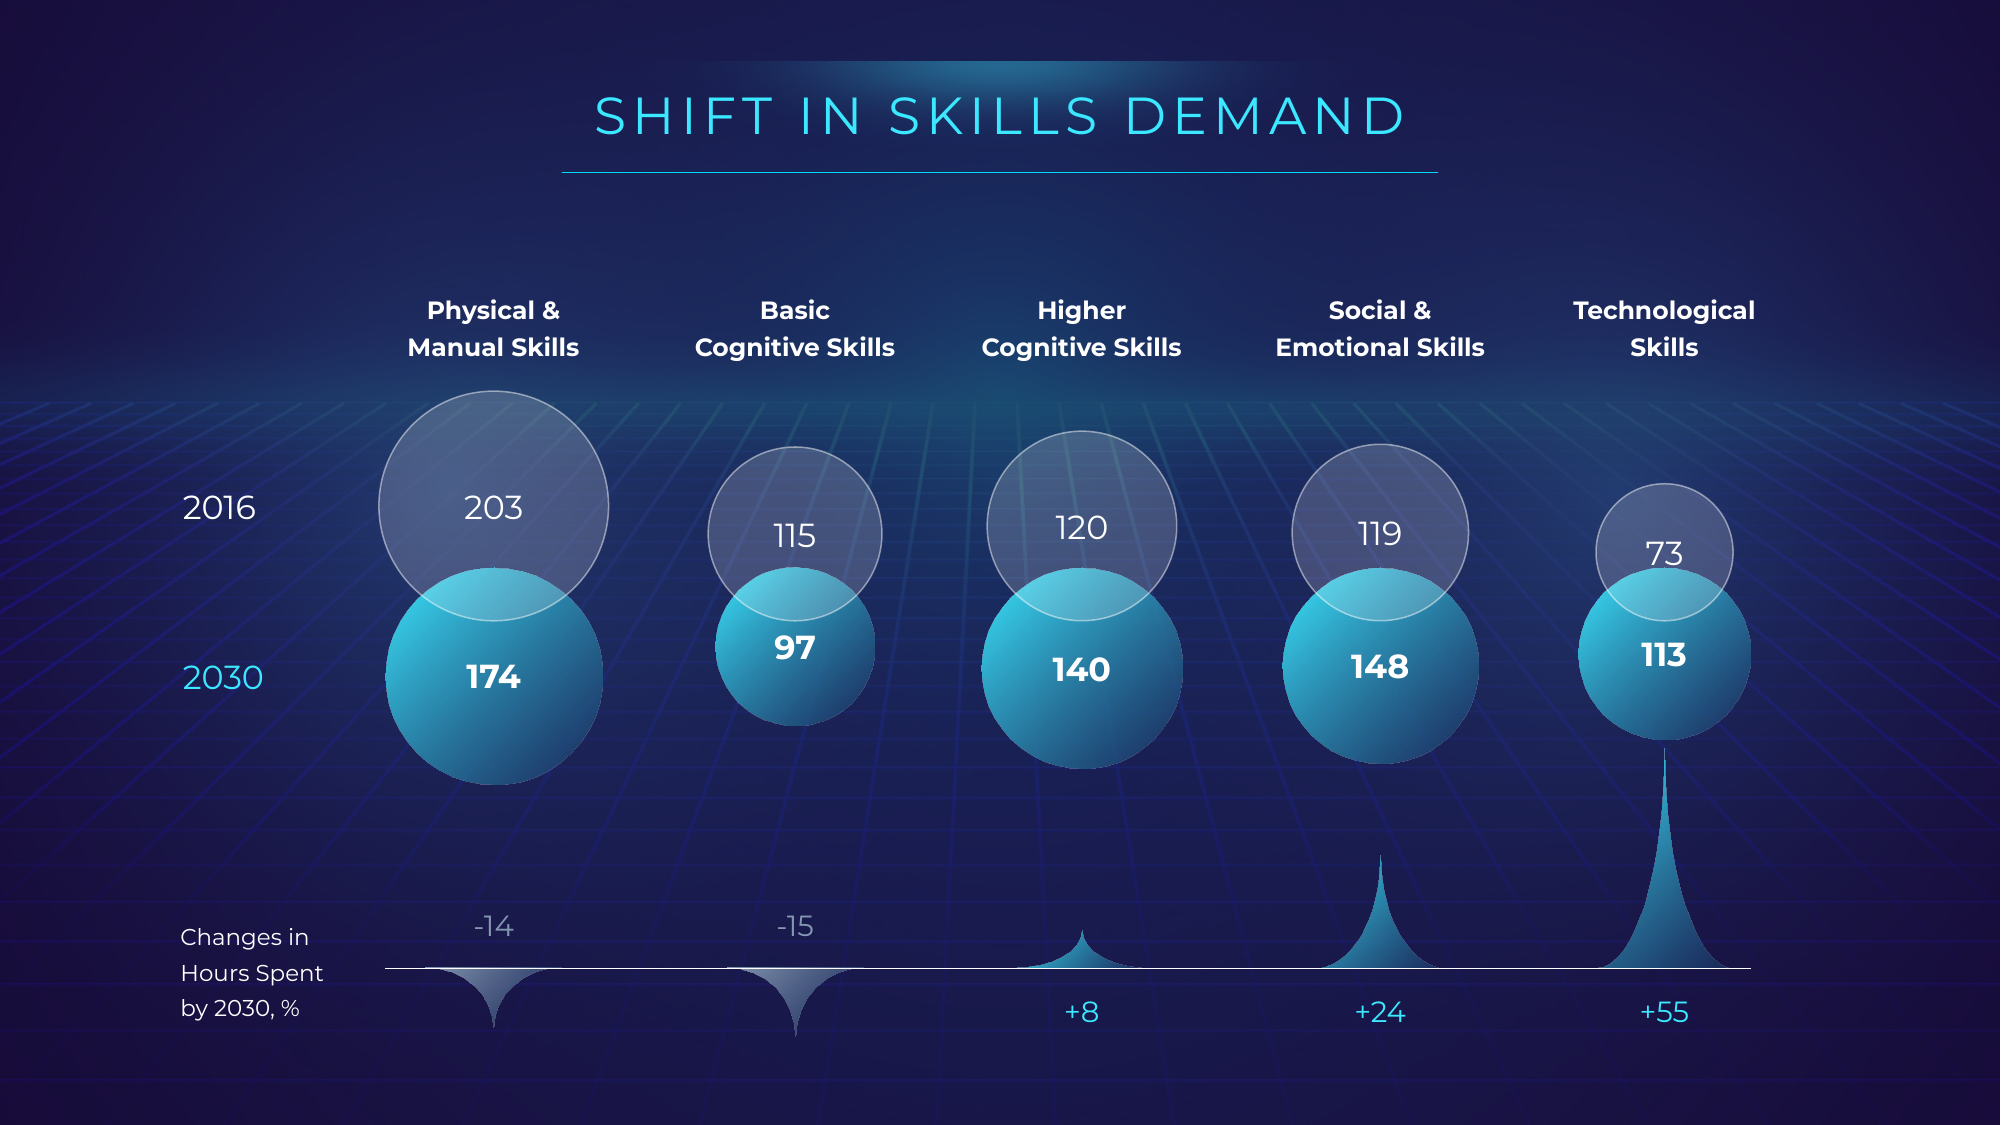

SHIFT IN SKILLS DEMAND
Physical & Manual Skills
Basic Cognitive Skills
Higher Cognitive Skills
Social & Emotional Skills
Technological Skills
203
120
119
115
2016
73
174
97
140
148
113
2030

-14
-15
Changes in Hours Spent by 2030, %

+8
+24
+55